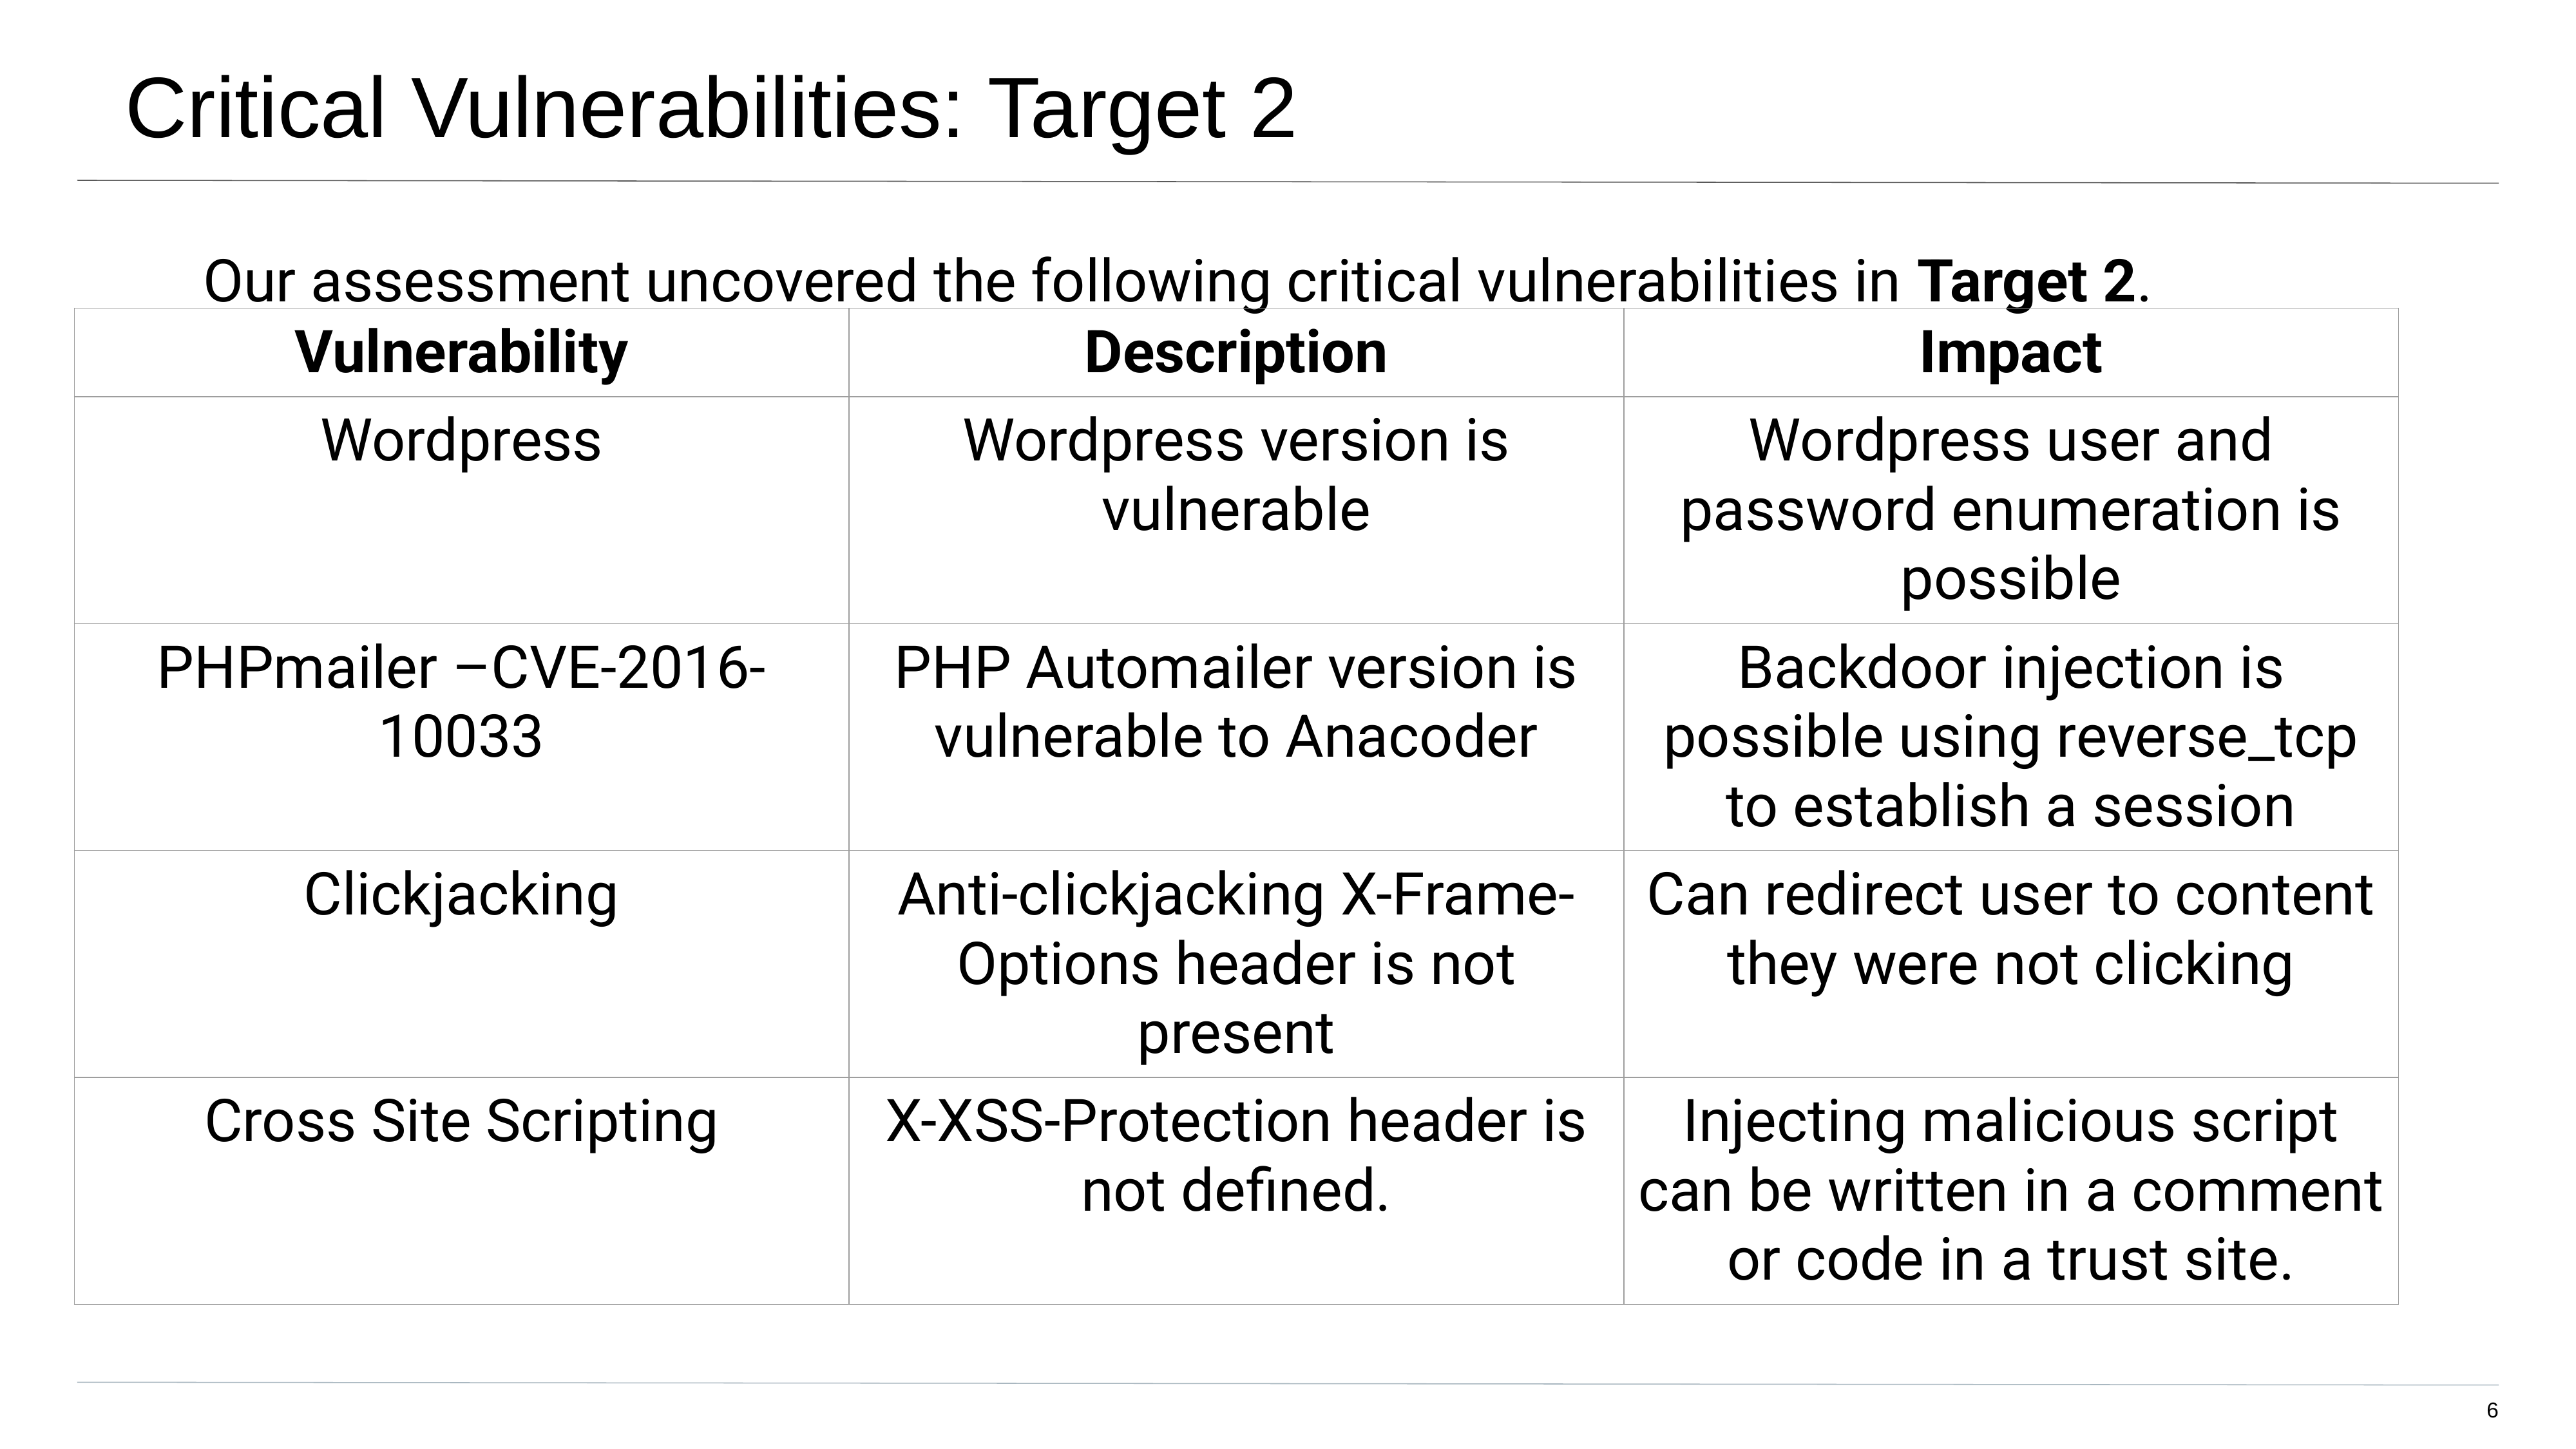

# Critical Vulnerabilities: Target 2
Our assessment uncovered the following critical vulnerabilities in Target 2.

| Vulnerability | Description | Impact |
| --- | --- | --- |
| Wordpress | Wordpress version is vulnerable | Wordpress user and password enumeration is possible |
| PHPmailer –CVE-2016-10033 | PHP Automailer version is vulnerable to Anacoder | Backdoor injection is possible using reverse\_tcp to establish a session |
| Clickjacking | Anti-clickjacking X-Frame-Options header is not present | Can redirect user to content they were not clicking |
| Cross Site Scripting | X-XSS-Protection header is not defined. | Injecting malicious script can be written in a comment or code in a trust site. |
6